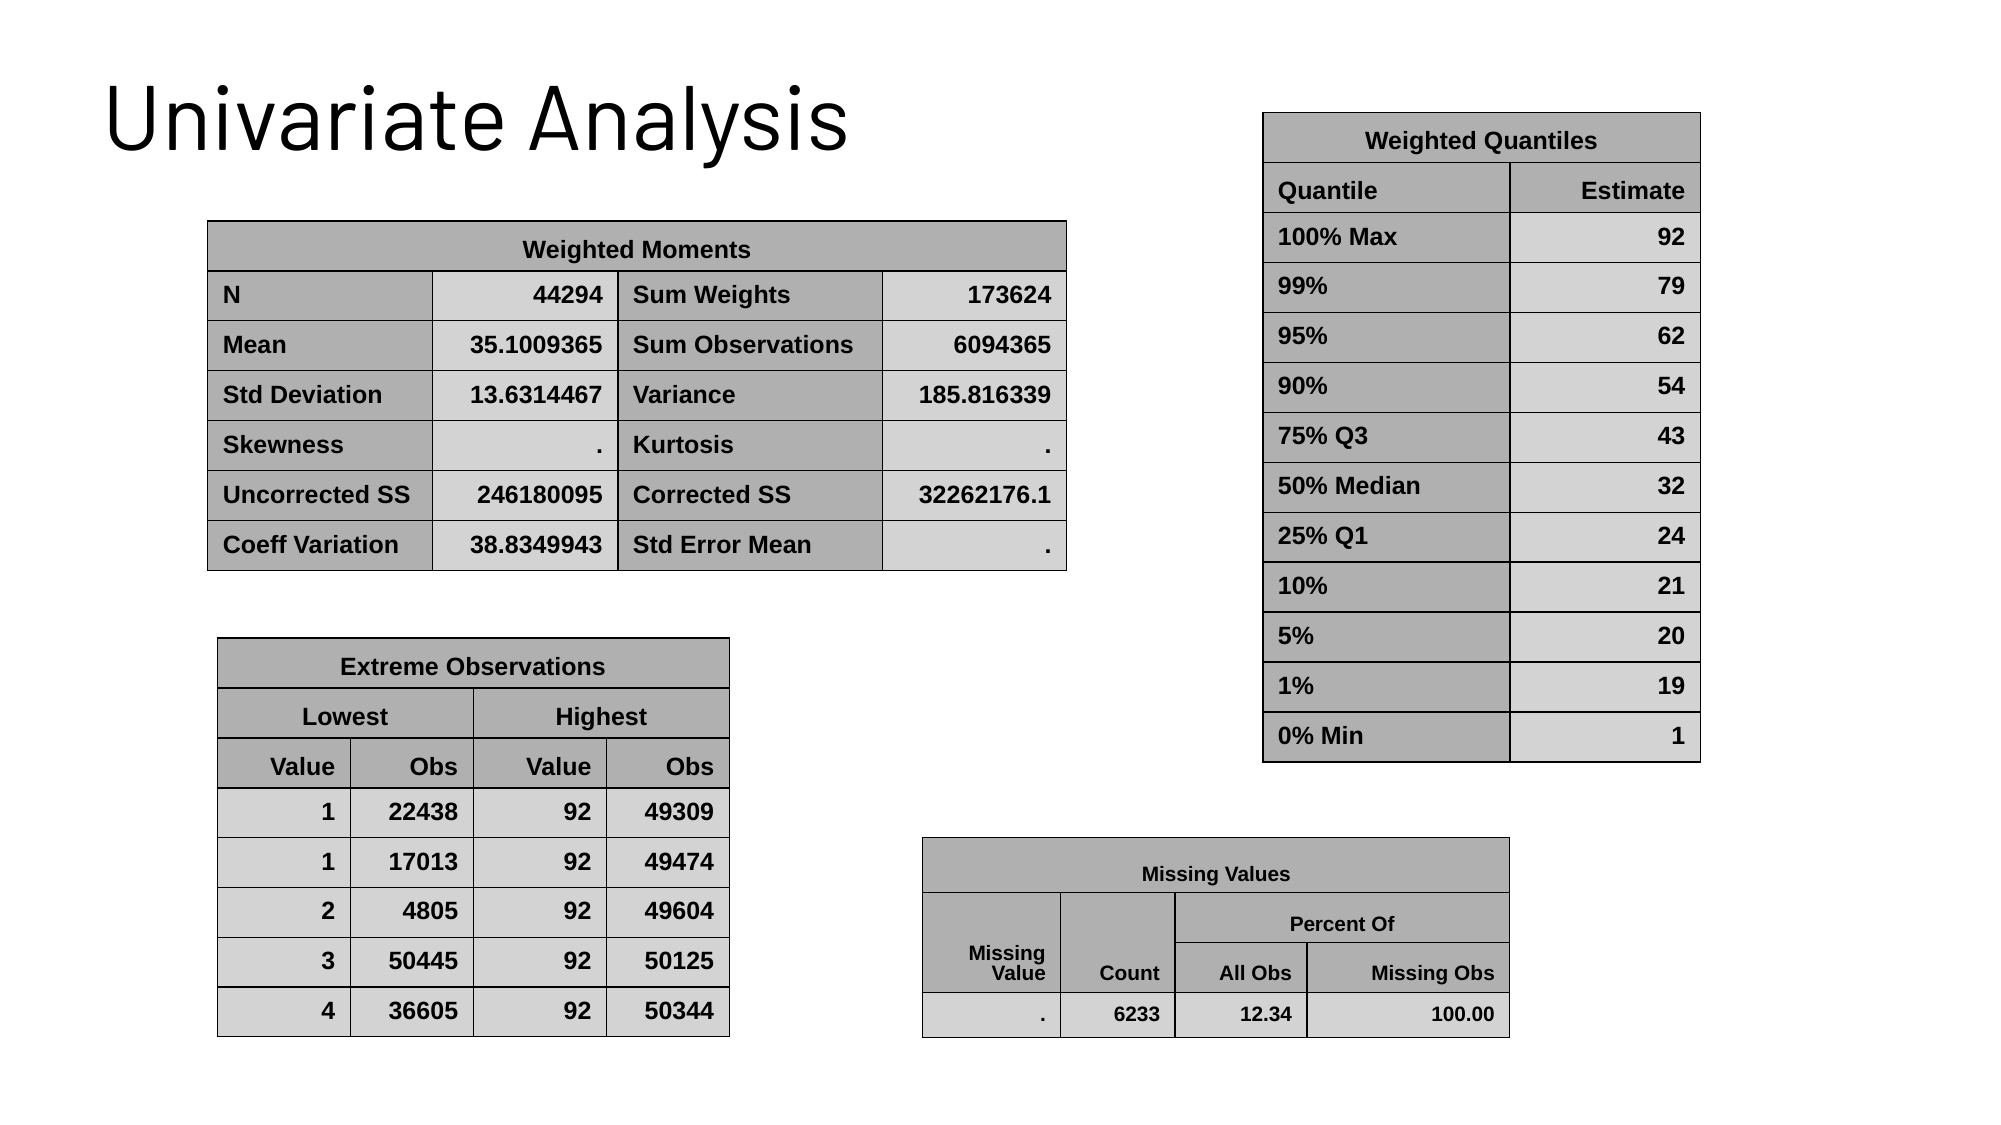

# Univariate Analysis
| Weighted Quantiles |  |
| --- | --- |
| Quantile | Estimate |
| 100% Max | 92 |
| 99% | 79 |
| 95% | 62 |
| 90% | 54 |
| 75% Q3 | 43 |
| 50% Median | 32 |
| 25% Q1 | 24 |
| 10% | 21 |
| 5% | 20 |
| 1% | 19 |
| 0% Min | 1 |

| Weighted Moments |  |  |  |
| --- | --- | --- | --- |
| N | 44294 | Sum Weights | 173624 |
| Mean | 35.1009365 | Sum Observations | 6094365 |
| Std Deviation | 13.6314467 | Variance | 185.816339 |
| Skewness | . | Kurtosis | . |
| Uncorrected SS | 246180095 | Corrected SS | 32262176.1 |
| Coeff Variation | 38.8349943 | Std Error Mean | . |

| Extreme Observations |  |  |  |
| --- | --- | --- | --- |
| Lowest |  | Highest |  |
| Value | Obs | Value | Obs |
| 1 | 22438 | 92 | 49309 |
| 1 | 17013 | 92 | 49474 |
| 2 | 4805 | 92 | 49604 |
| 3 | 50445 | 92 | 50125 |
| 4 | 36605 | 92 | 50344 |

| Missing Values |  |  |  |
| --- | --- | --- | --- |
| Missing Value | Count | Percent Of |  |
|  |  | All Obs | Missing Obs |
| . | 6233 | 12.34 | 100.00 |